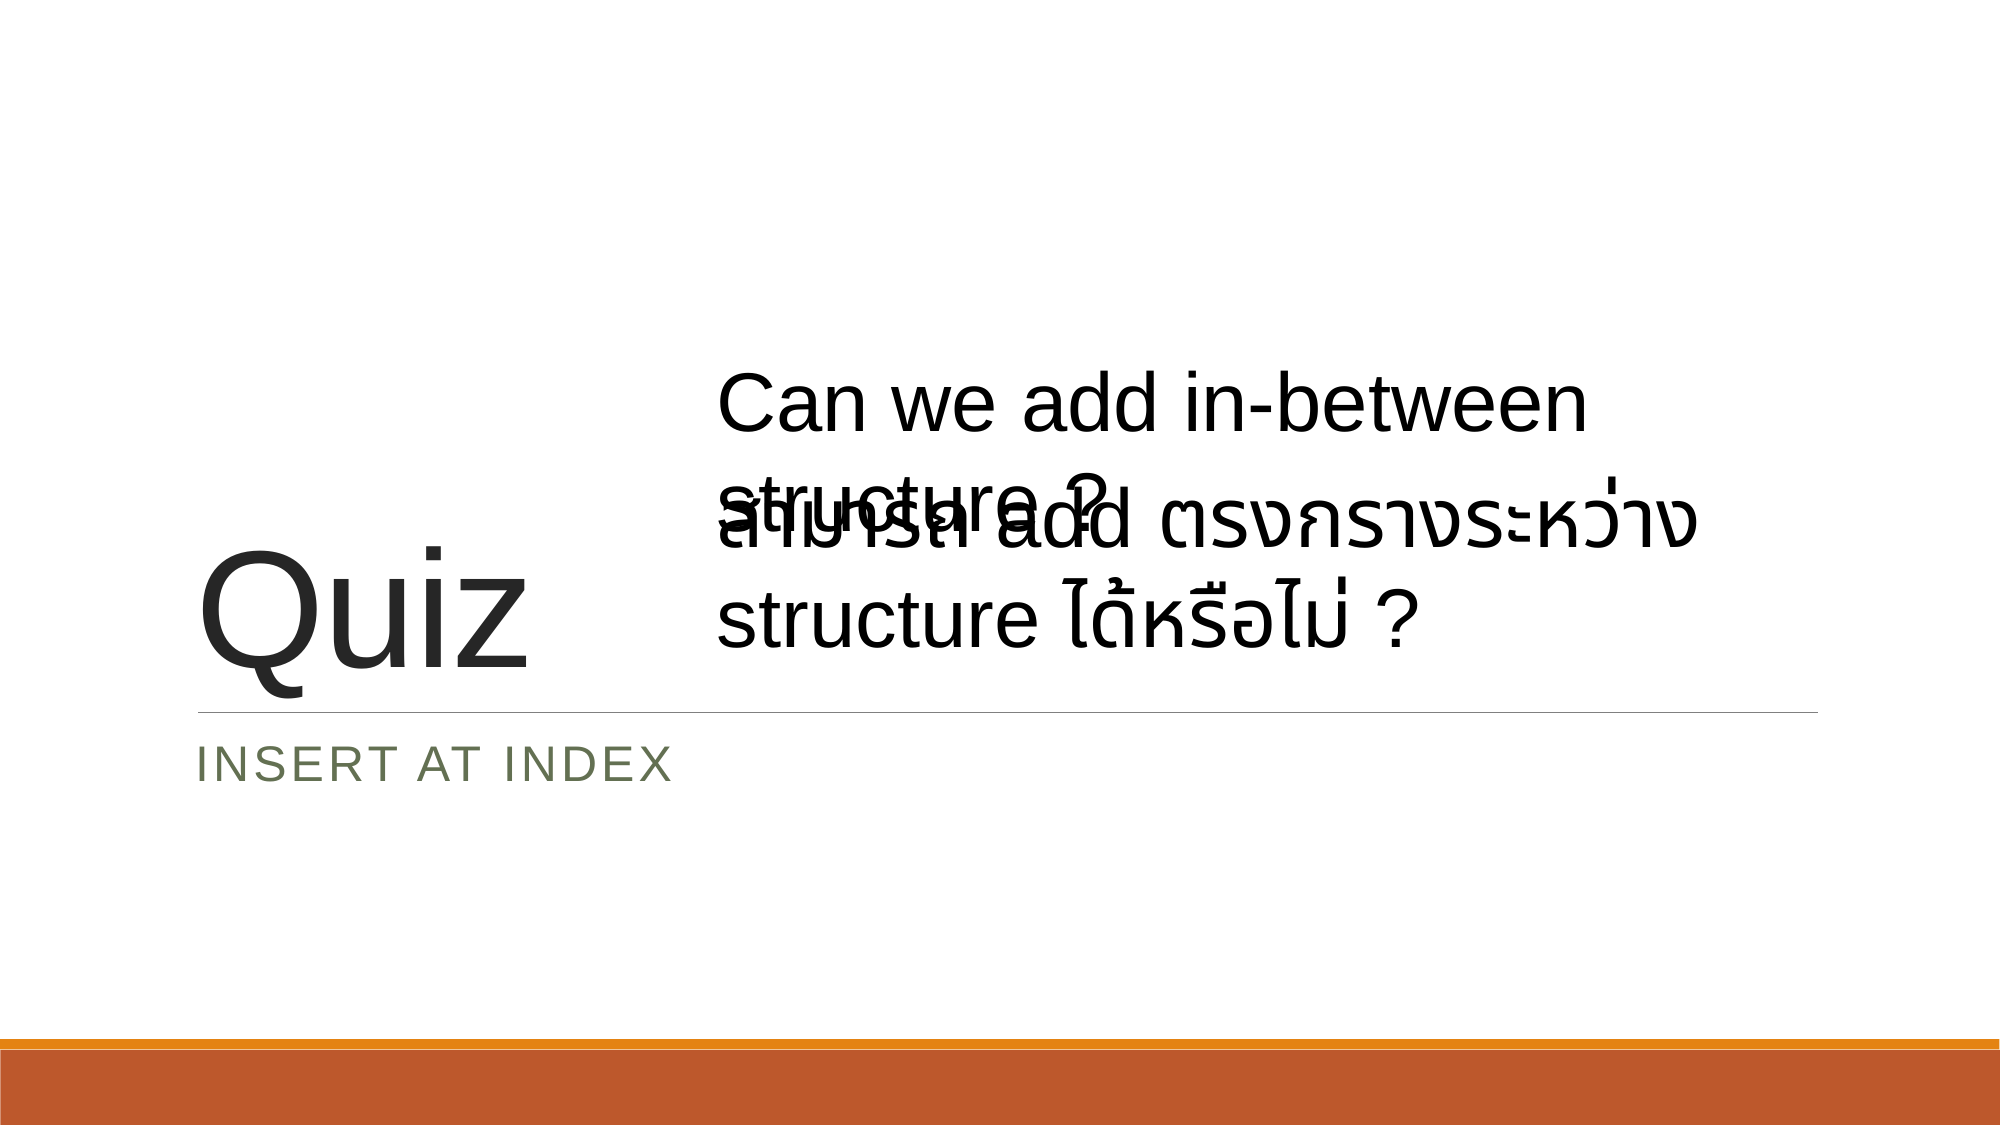

# Quiz
Can we add in-between structure ?
สามารถ add ตรงกรางระหว่าง structure ได้หรือไม่ ?
Insert at index